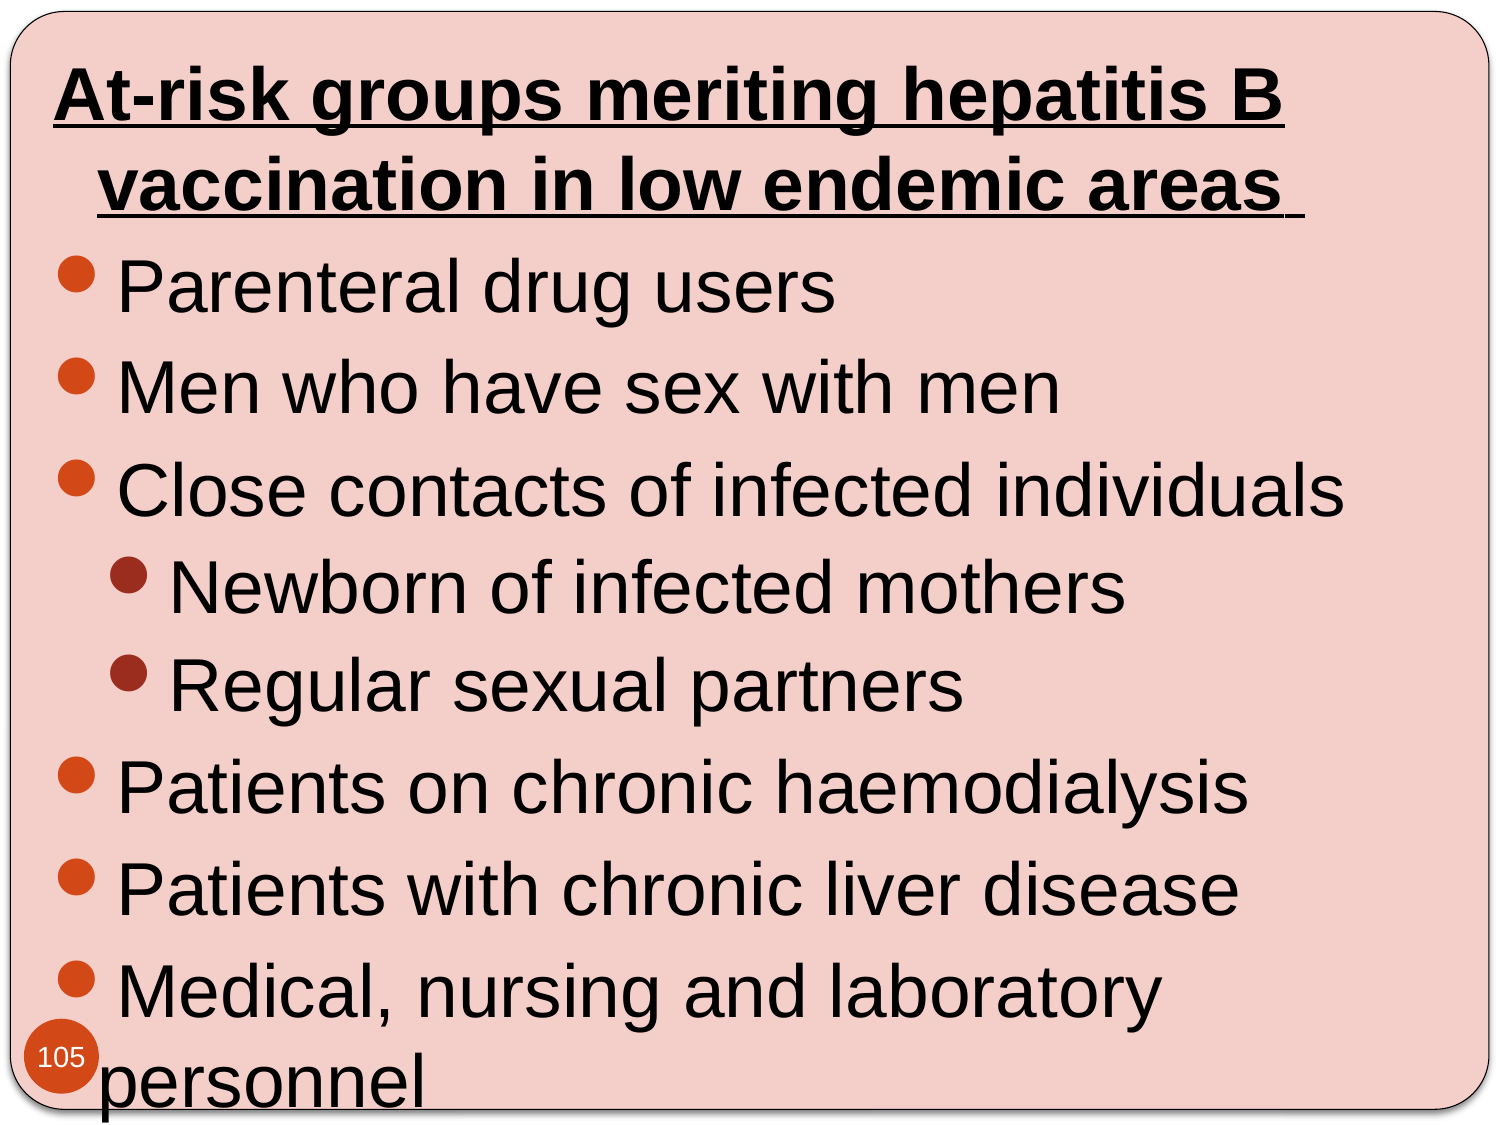

At-risk groups meriting hepatitis B vaccination in low endemic areas
Parenteral drug users
Men who have sex with men
Close contacts of infected individuals
Newborn of infected mothers
Regular sexual partners
Patients on chronic haemodialysis
Patients with chronic liver disease
Medical, nursing and laboratory personnel

105